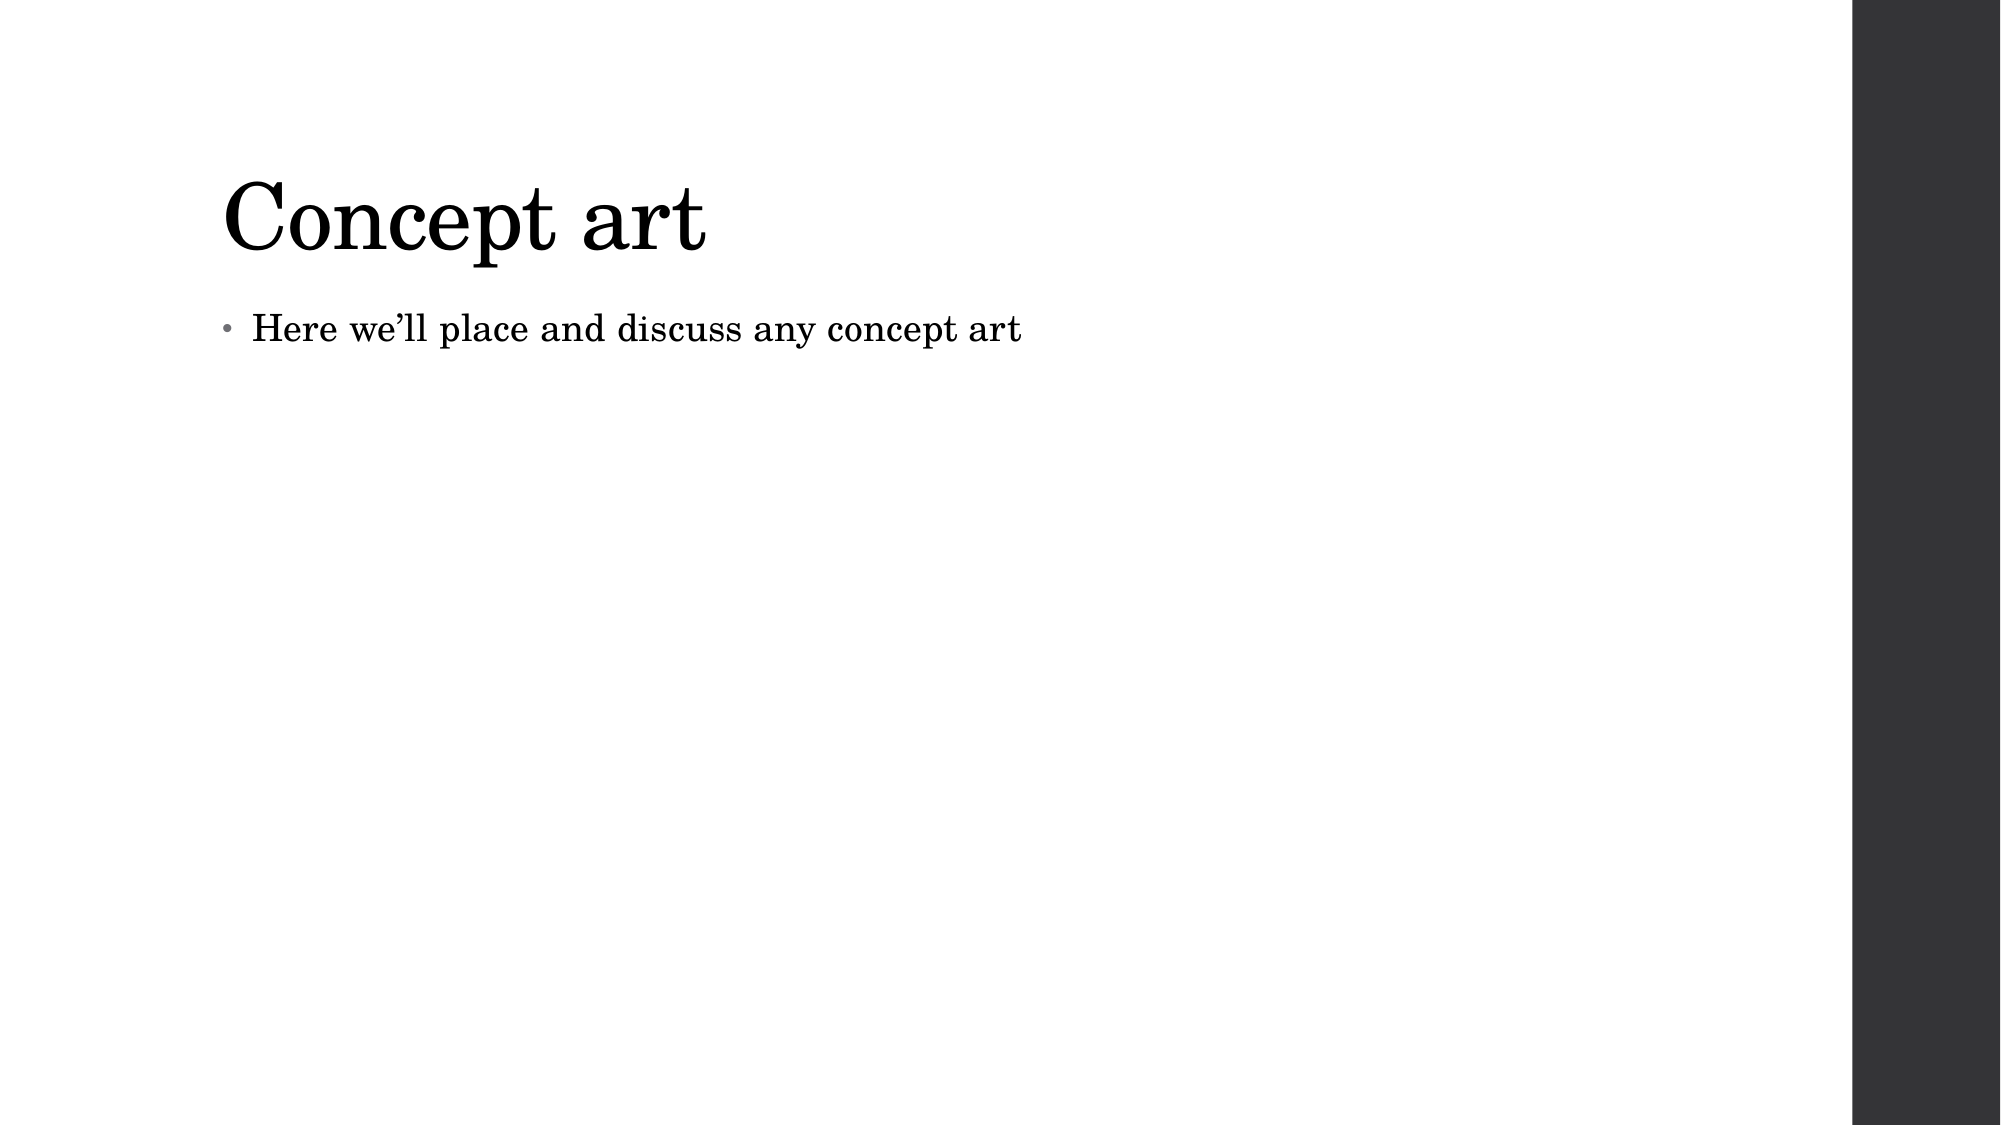

# Concept art
Here we’ll place and discuss any concept art